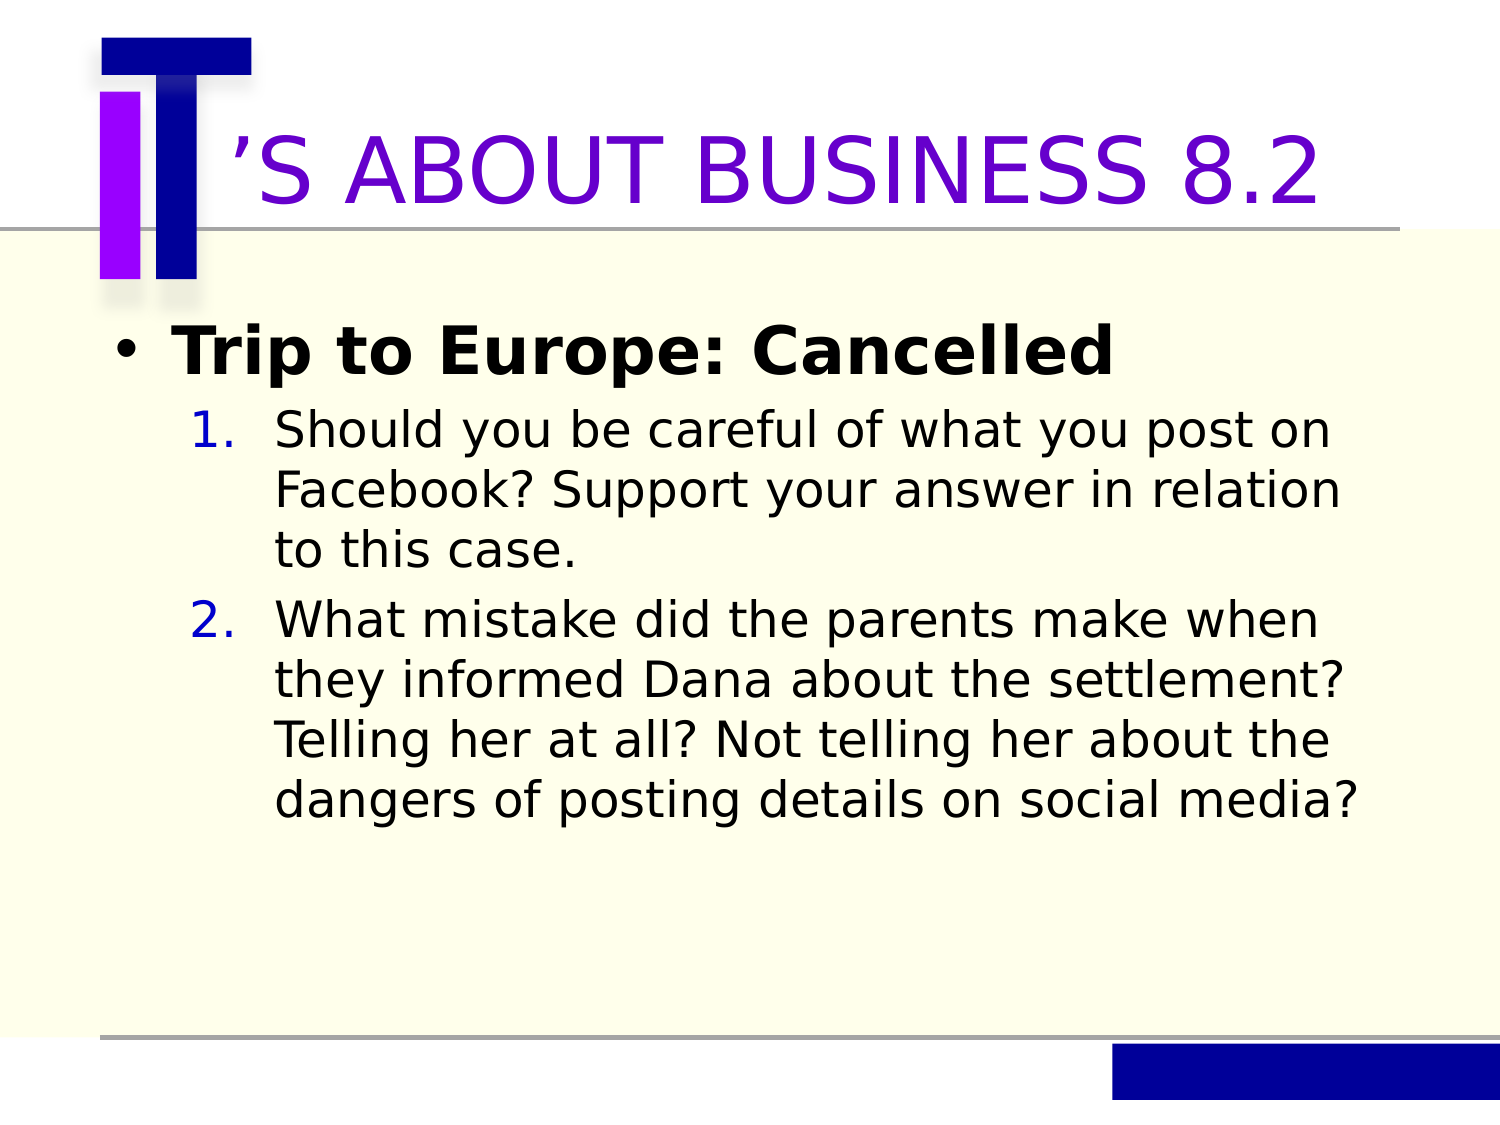

’S ABOUT BUSINESS 8.2
Trip to Europe: Cancelled
Should you be careful of what you post on Facebook? Support your answer in relation to this case.
What mistake did the parents make when they informed Dana about the settlement? Telling her at all? Not telling her about the dangers of posting details on social media?